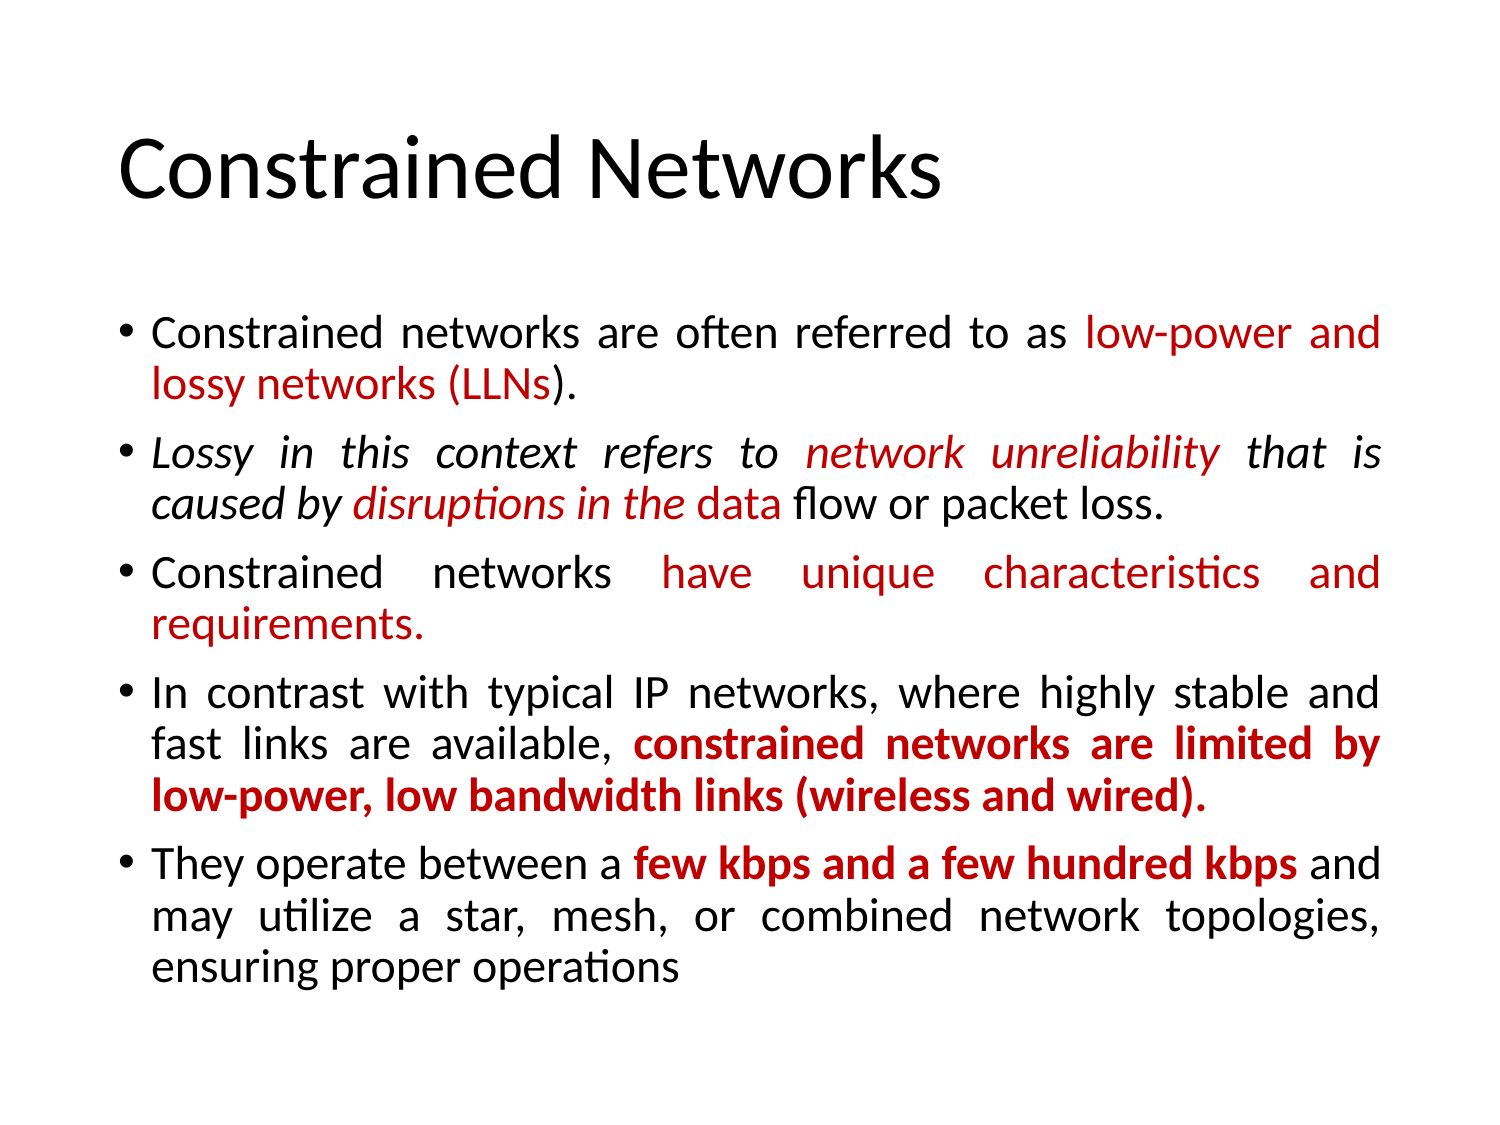

# Constrained Networks
Constrained networks are often referred to as low-power and lossy networks (LLNs).
Lossy in this context refers to network unreliability that is caused by disruptions in the data flow or packet loss.
Constrained networks have unique characteristics and requirements.
In contrast with typical IP networks, where highly stable and fast links are available, constrained networks are limited by low-power, low bandwidth links (wireless and wired).
They operate between a few kbps and a few hundred kbps and may utilize a star, mesh, or combined network topologies, ensuring proper operations